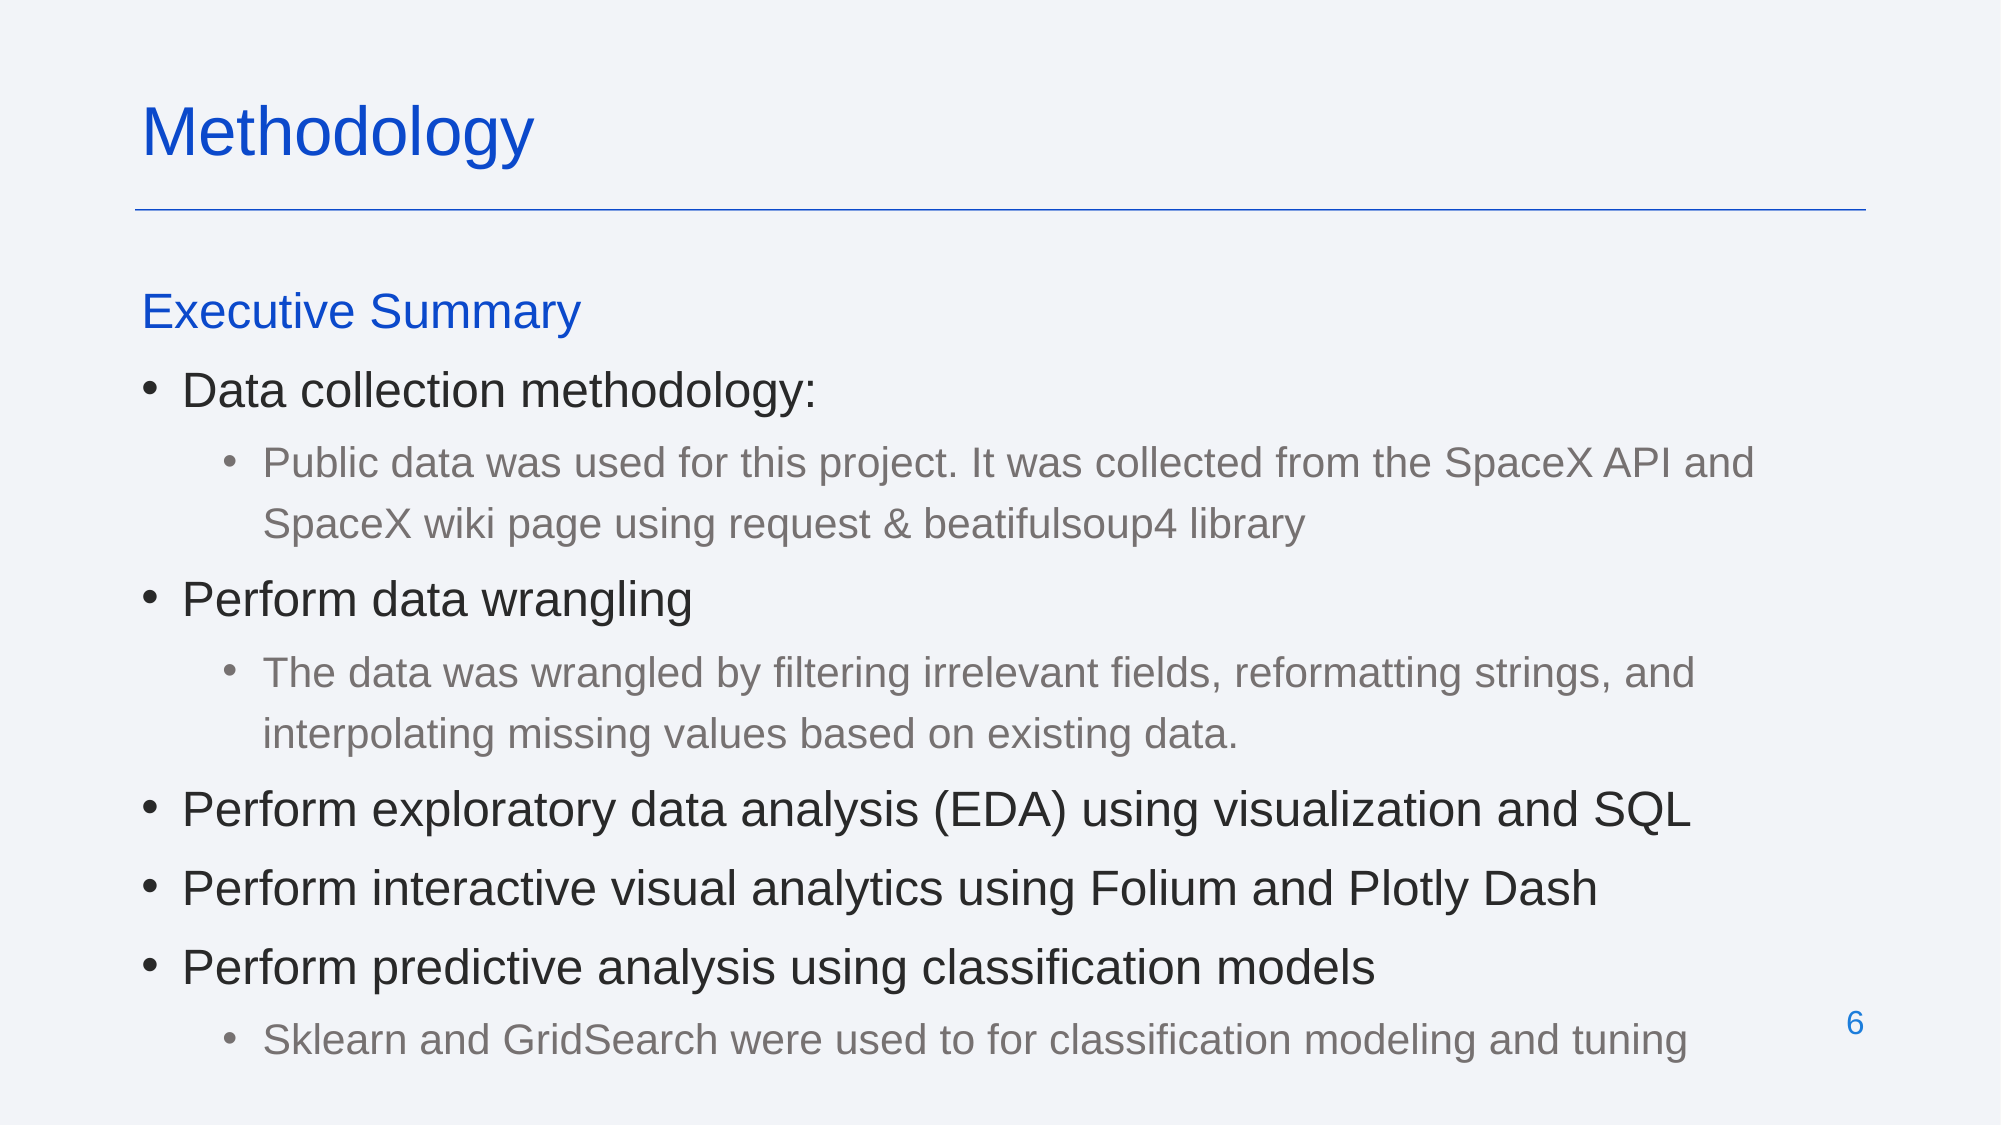

Methodology
Executive Summary
Data collection methodology:
Public data was used for this project. It was collected from the SpaceX API and SpaceX wiki page using request & beatifulsoup4 library
Perform data wrangling
The data was wrangled by filtering irrelevant fields, reformatting strings, and interpolating missing values based on existing data.
Perform exploratory data analysis (EDA) using visualization and SQL
Perform interactive visual analytics using Folium and Plotly Dash
Perform predictive analysis using classification models
Sklearn and GridSearch were used to for classification modeling and tuning

6